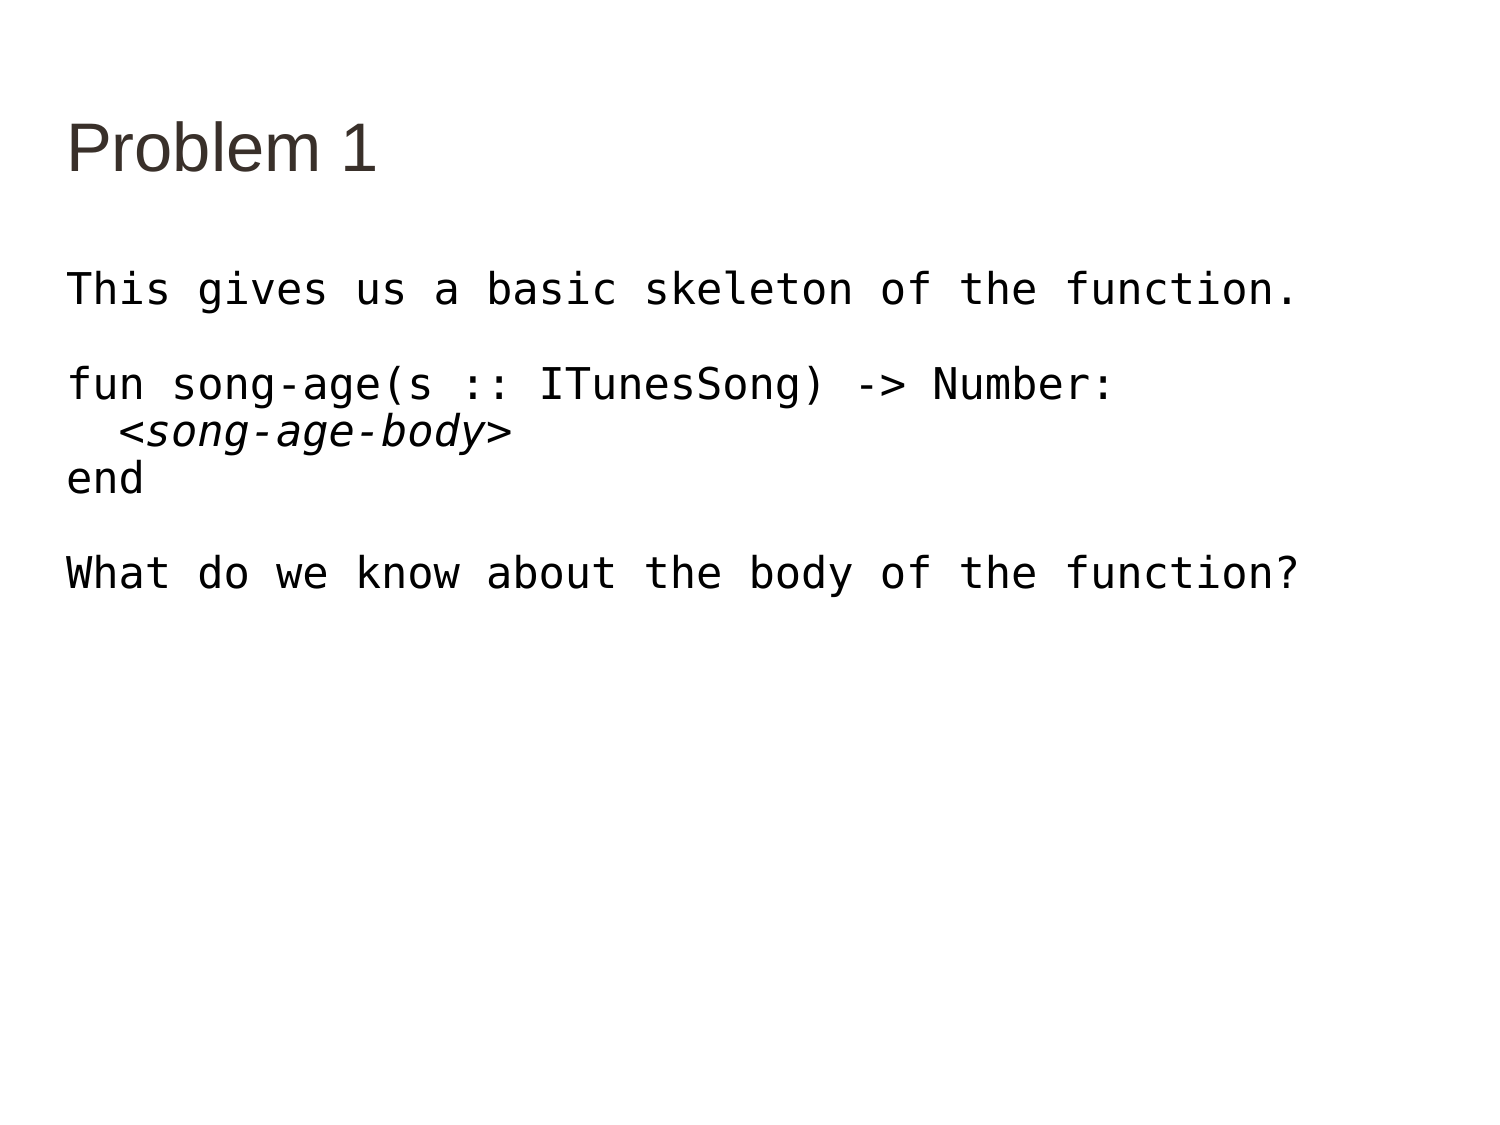

# Problem 1
This gives us a basic skeleton of the function.

fun song-age(s :: ITunesSong) -> Number:
  <song-age-body>
end

What do we know about the body of the function?